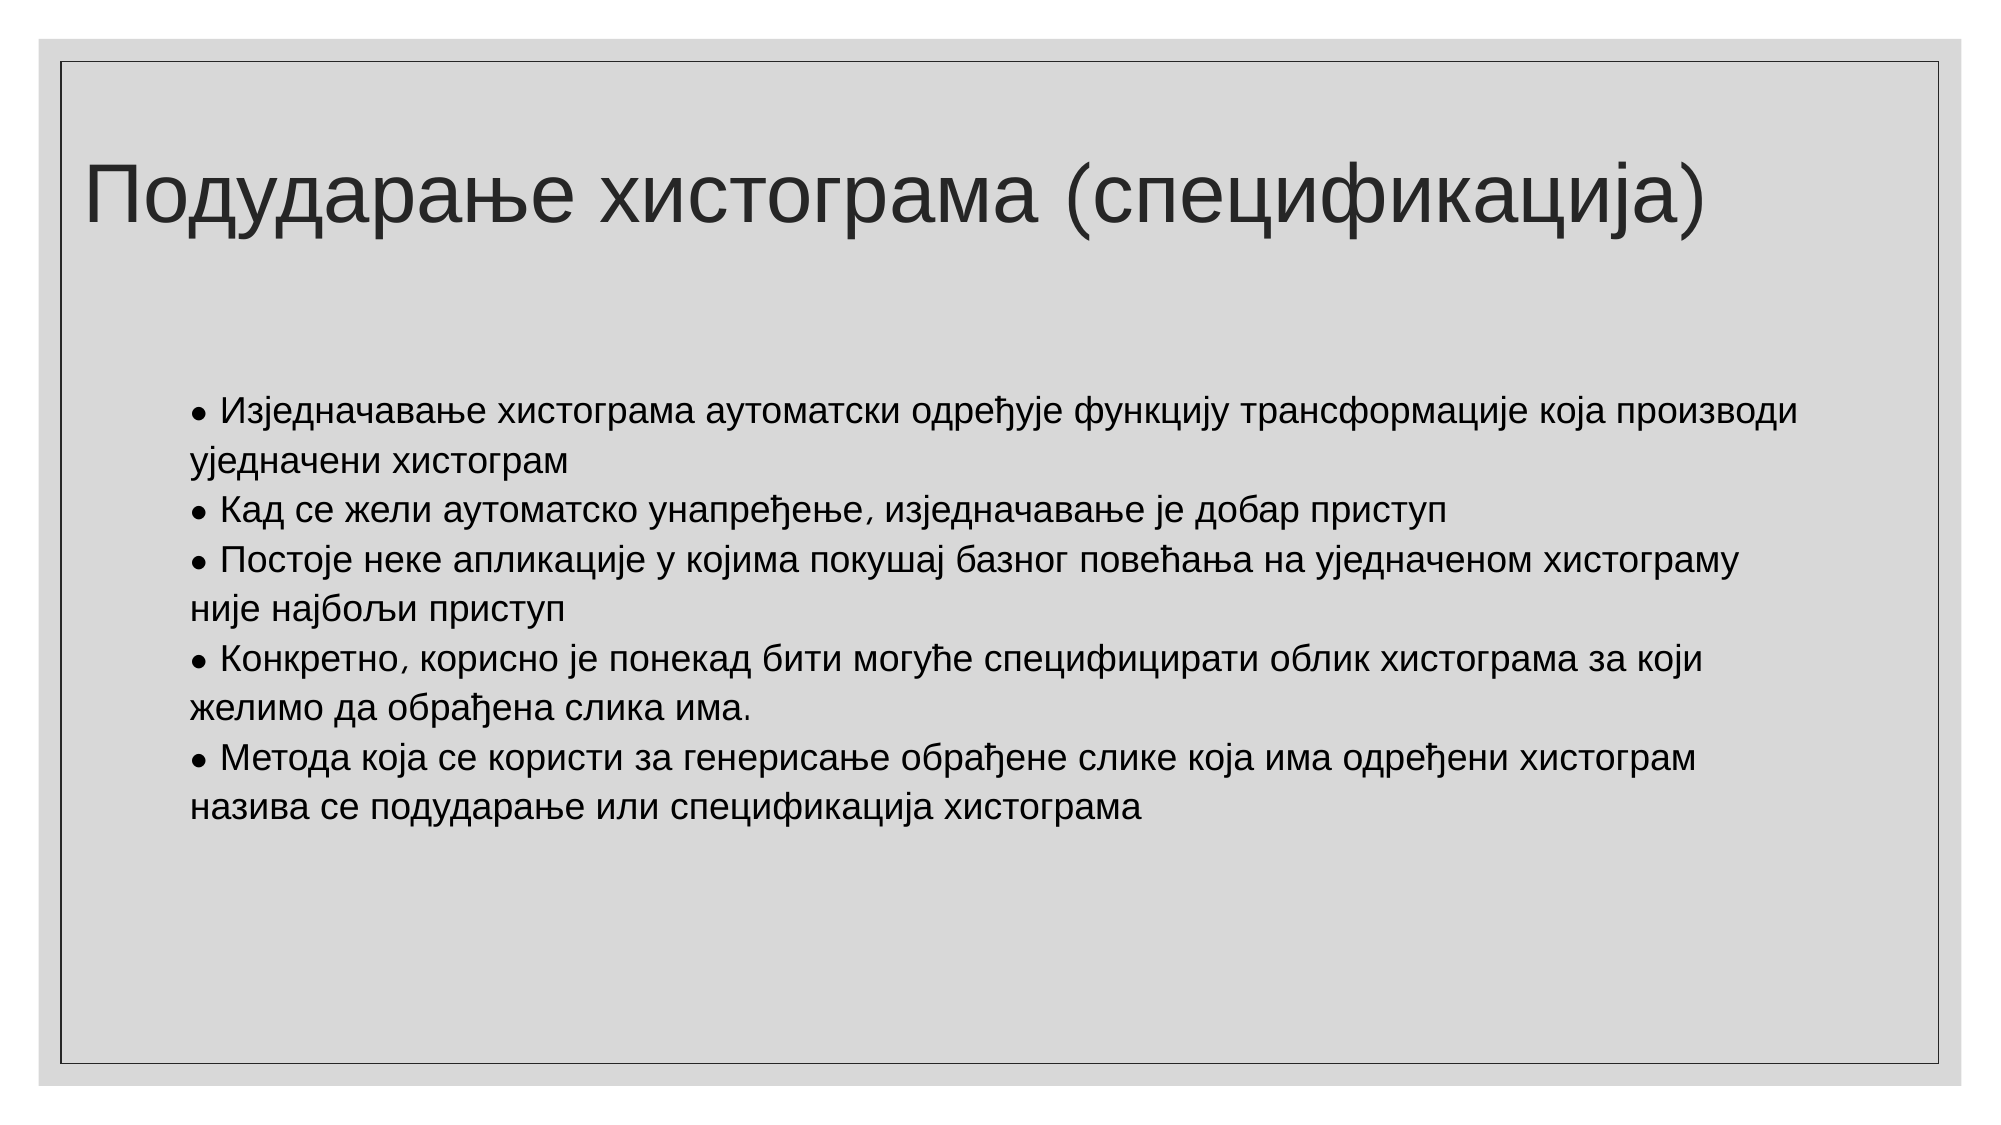

# Подударање хистограма (спецификација)
• Изједначавање хистограма аутоматски одређује функцију трансформације која производи уједначени хистограм
• Кад се жели аутоматско унапређење, изједначавање је добар приступ
• Постоје неке апликације у којима покушај базног повећања на уједначеном хистограму није најбољи приступ
• Конкретно, корисно је понекад бити могуће специфицирати облик хистограма за који желимо да обрађена слика има.
• Метода која се користи за генерисање обрађене слике која има одређени хистограм назива се подударање или спецификација хистограма